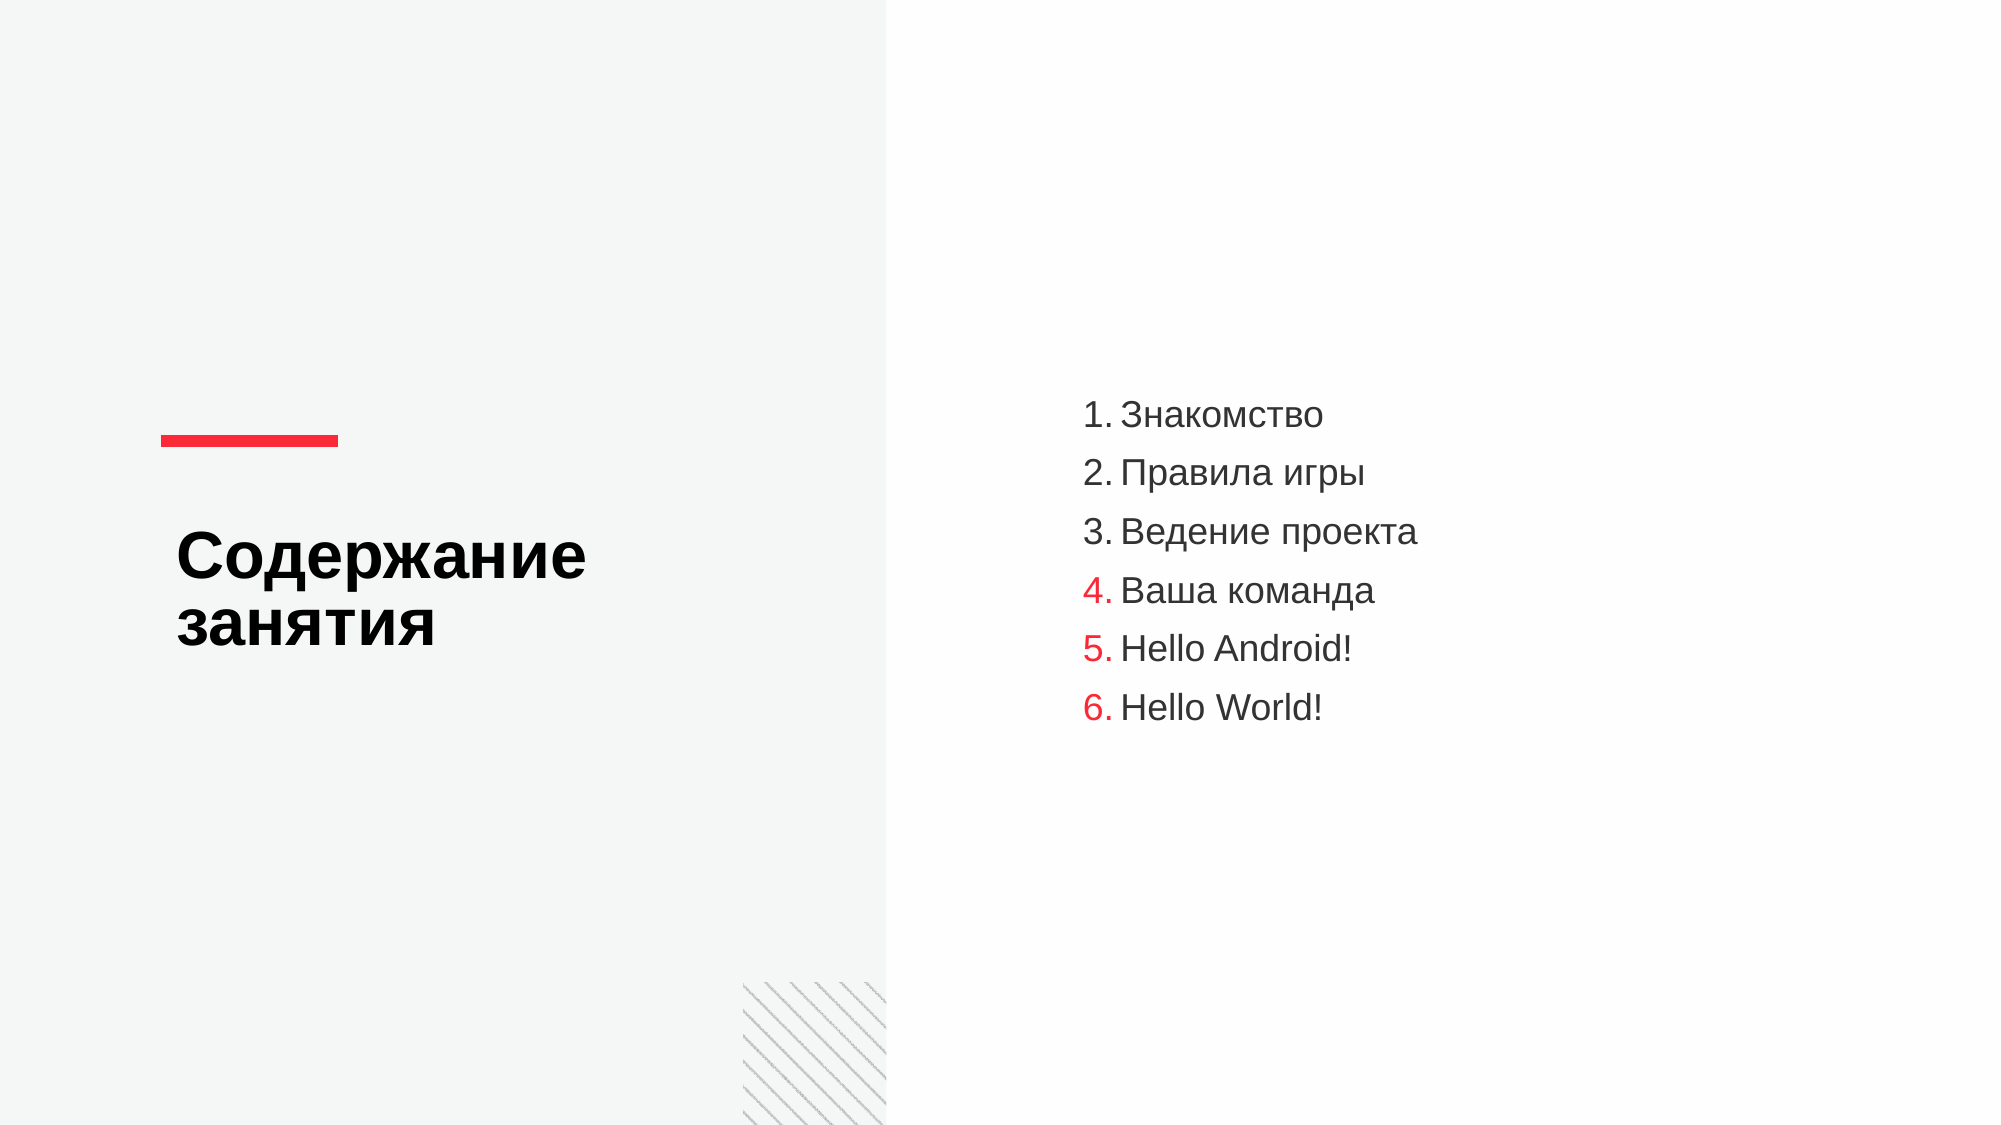

Знакомство
Правила игры
Ведение проекта
Ваша команда
Hello Android!
Hello World!
Содержание занятия